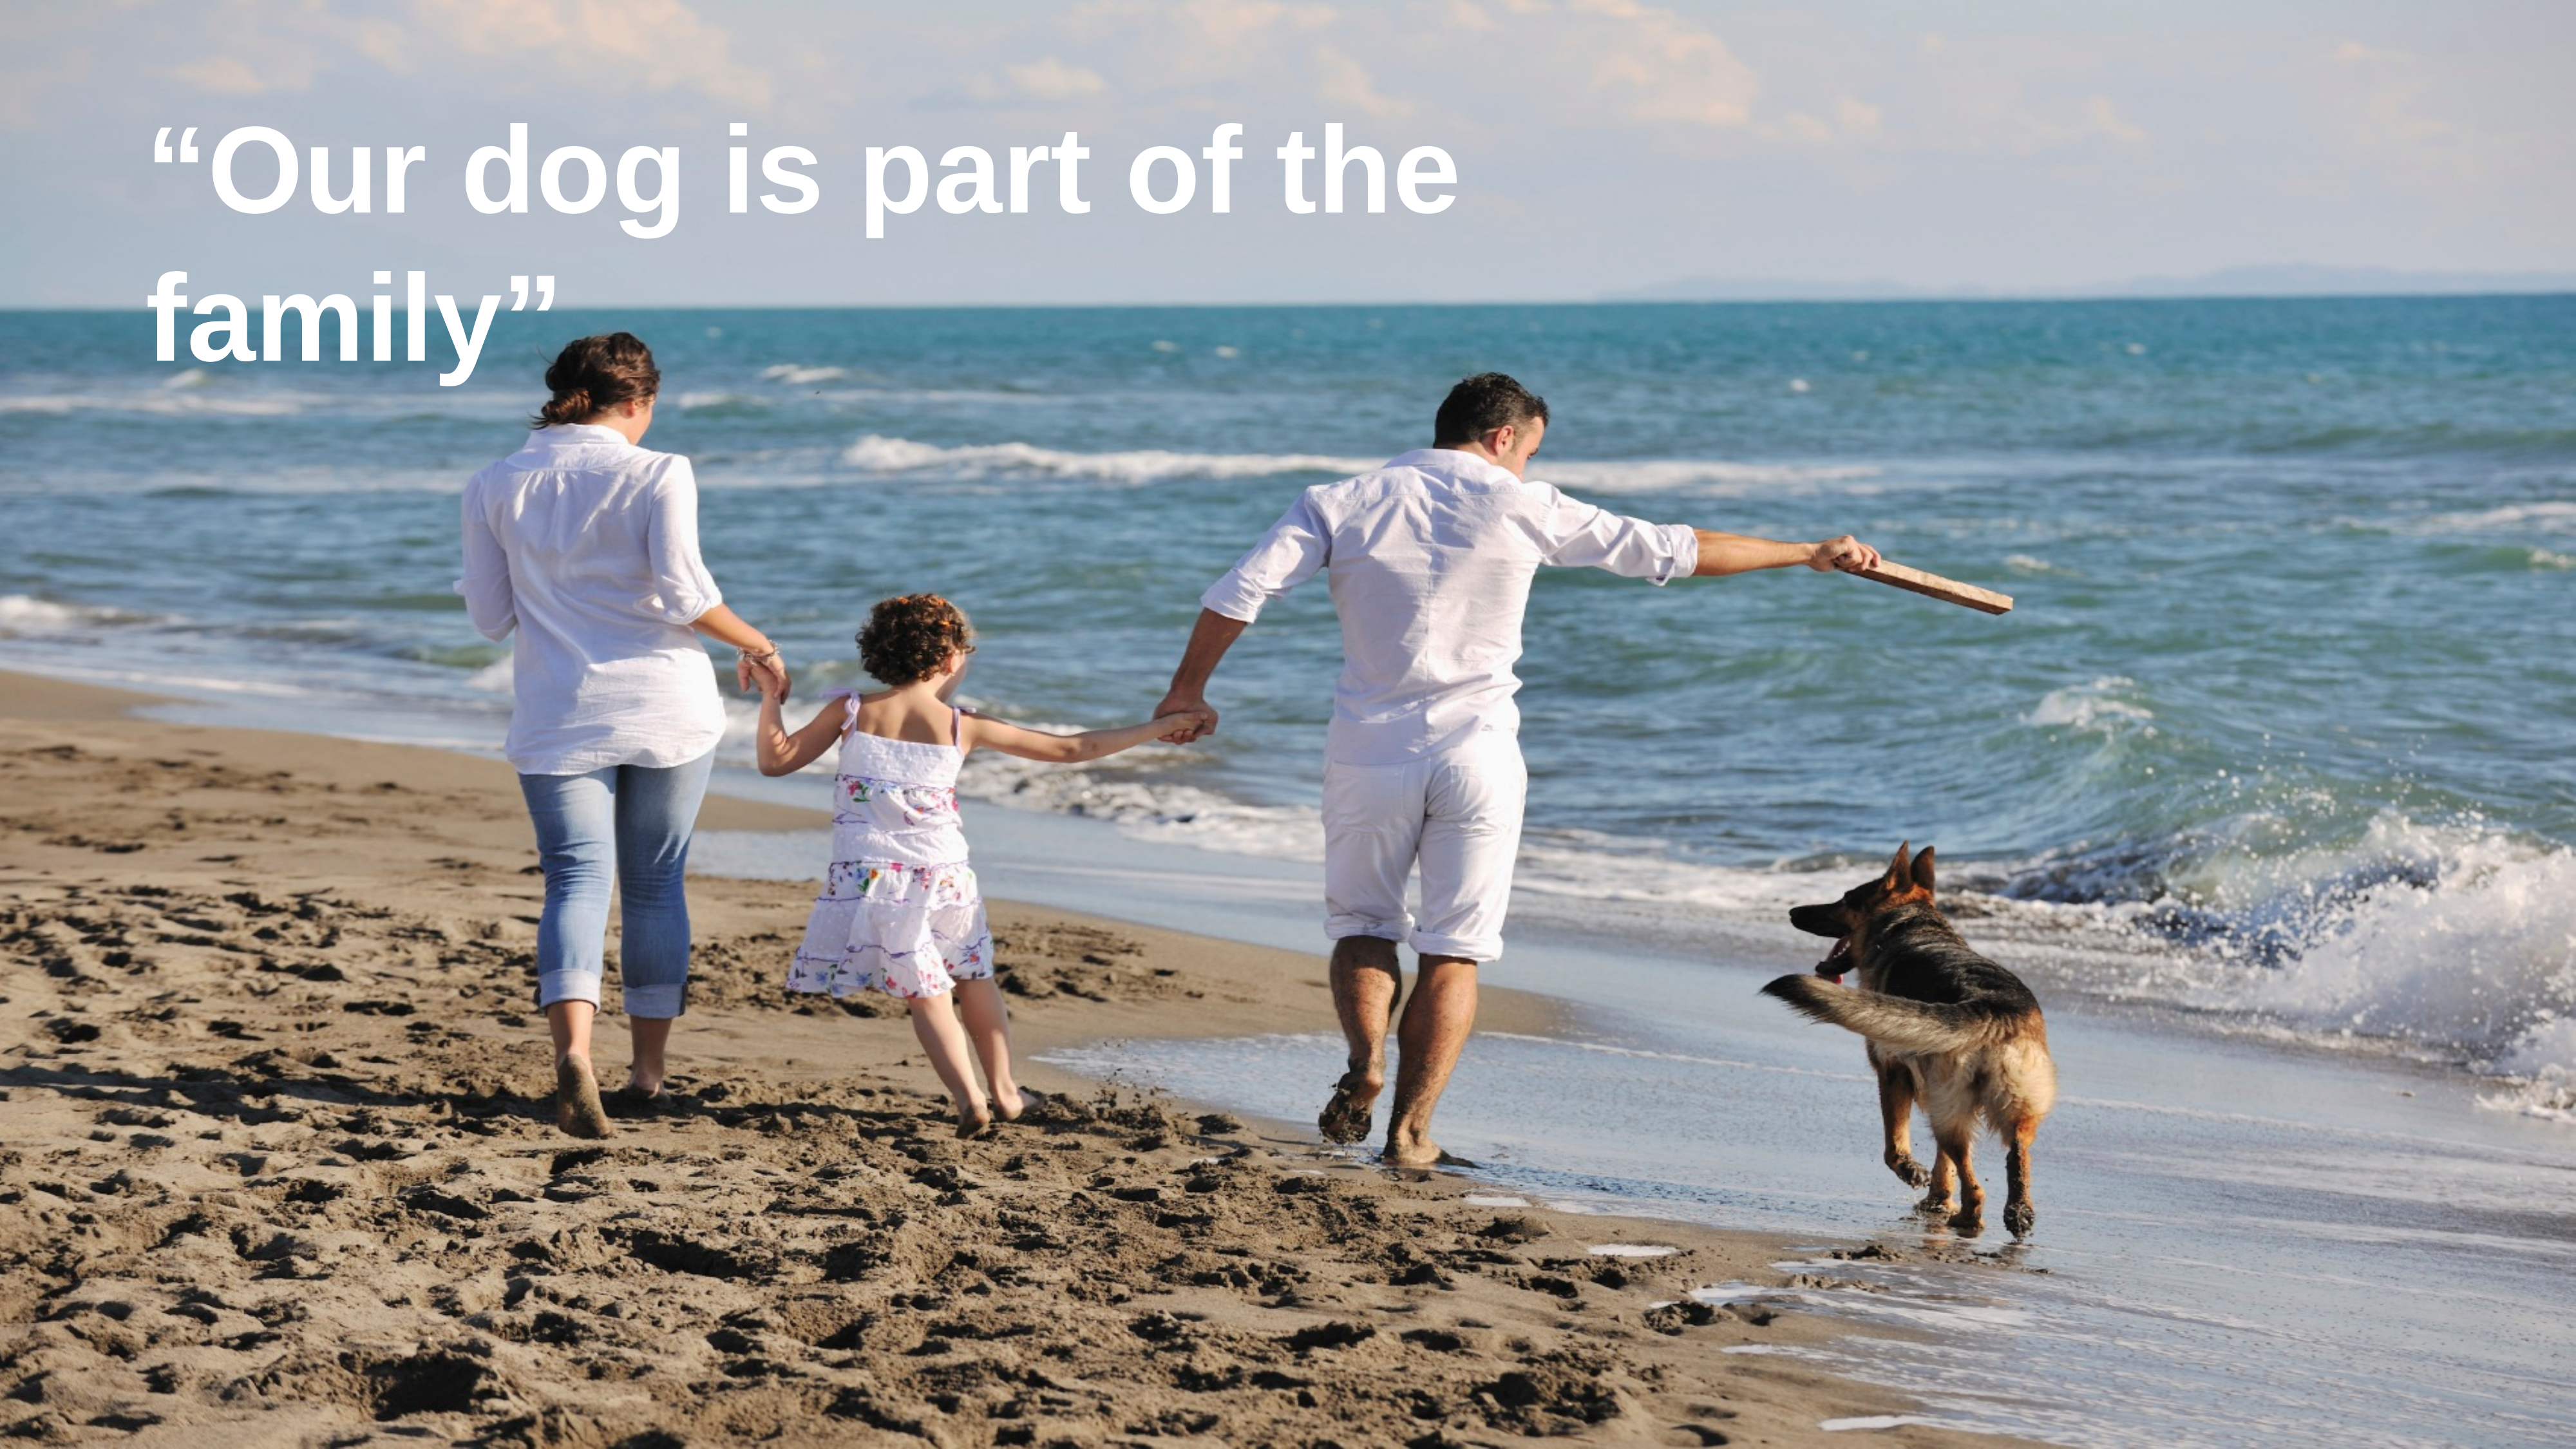

“Our dog is part of the family”